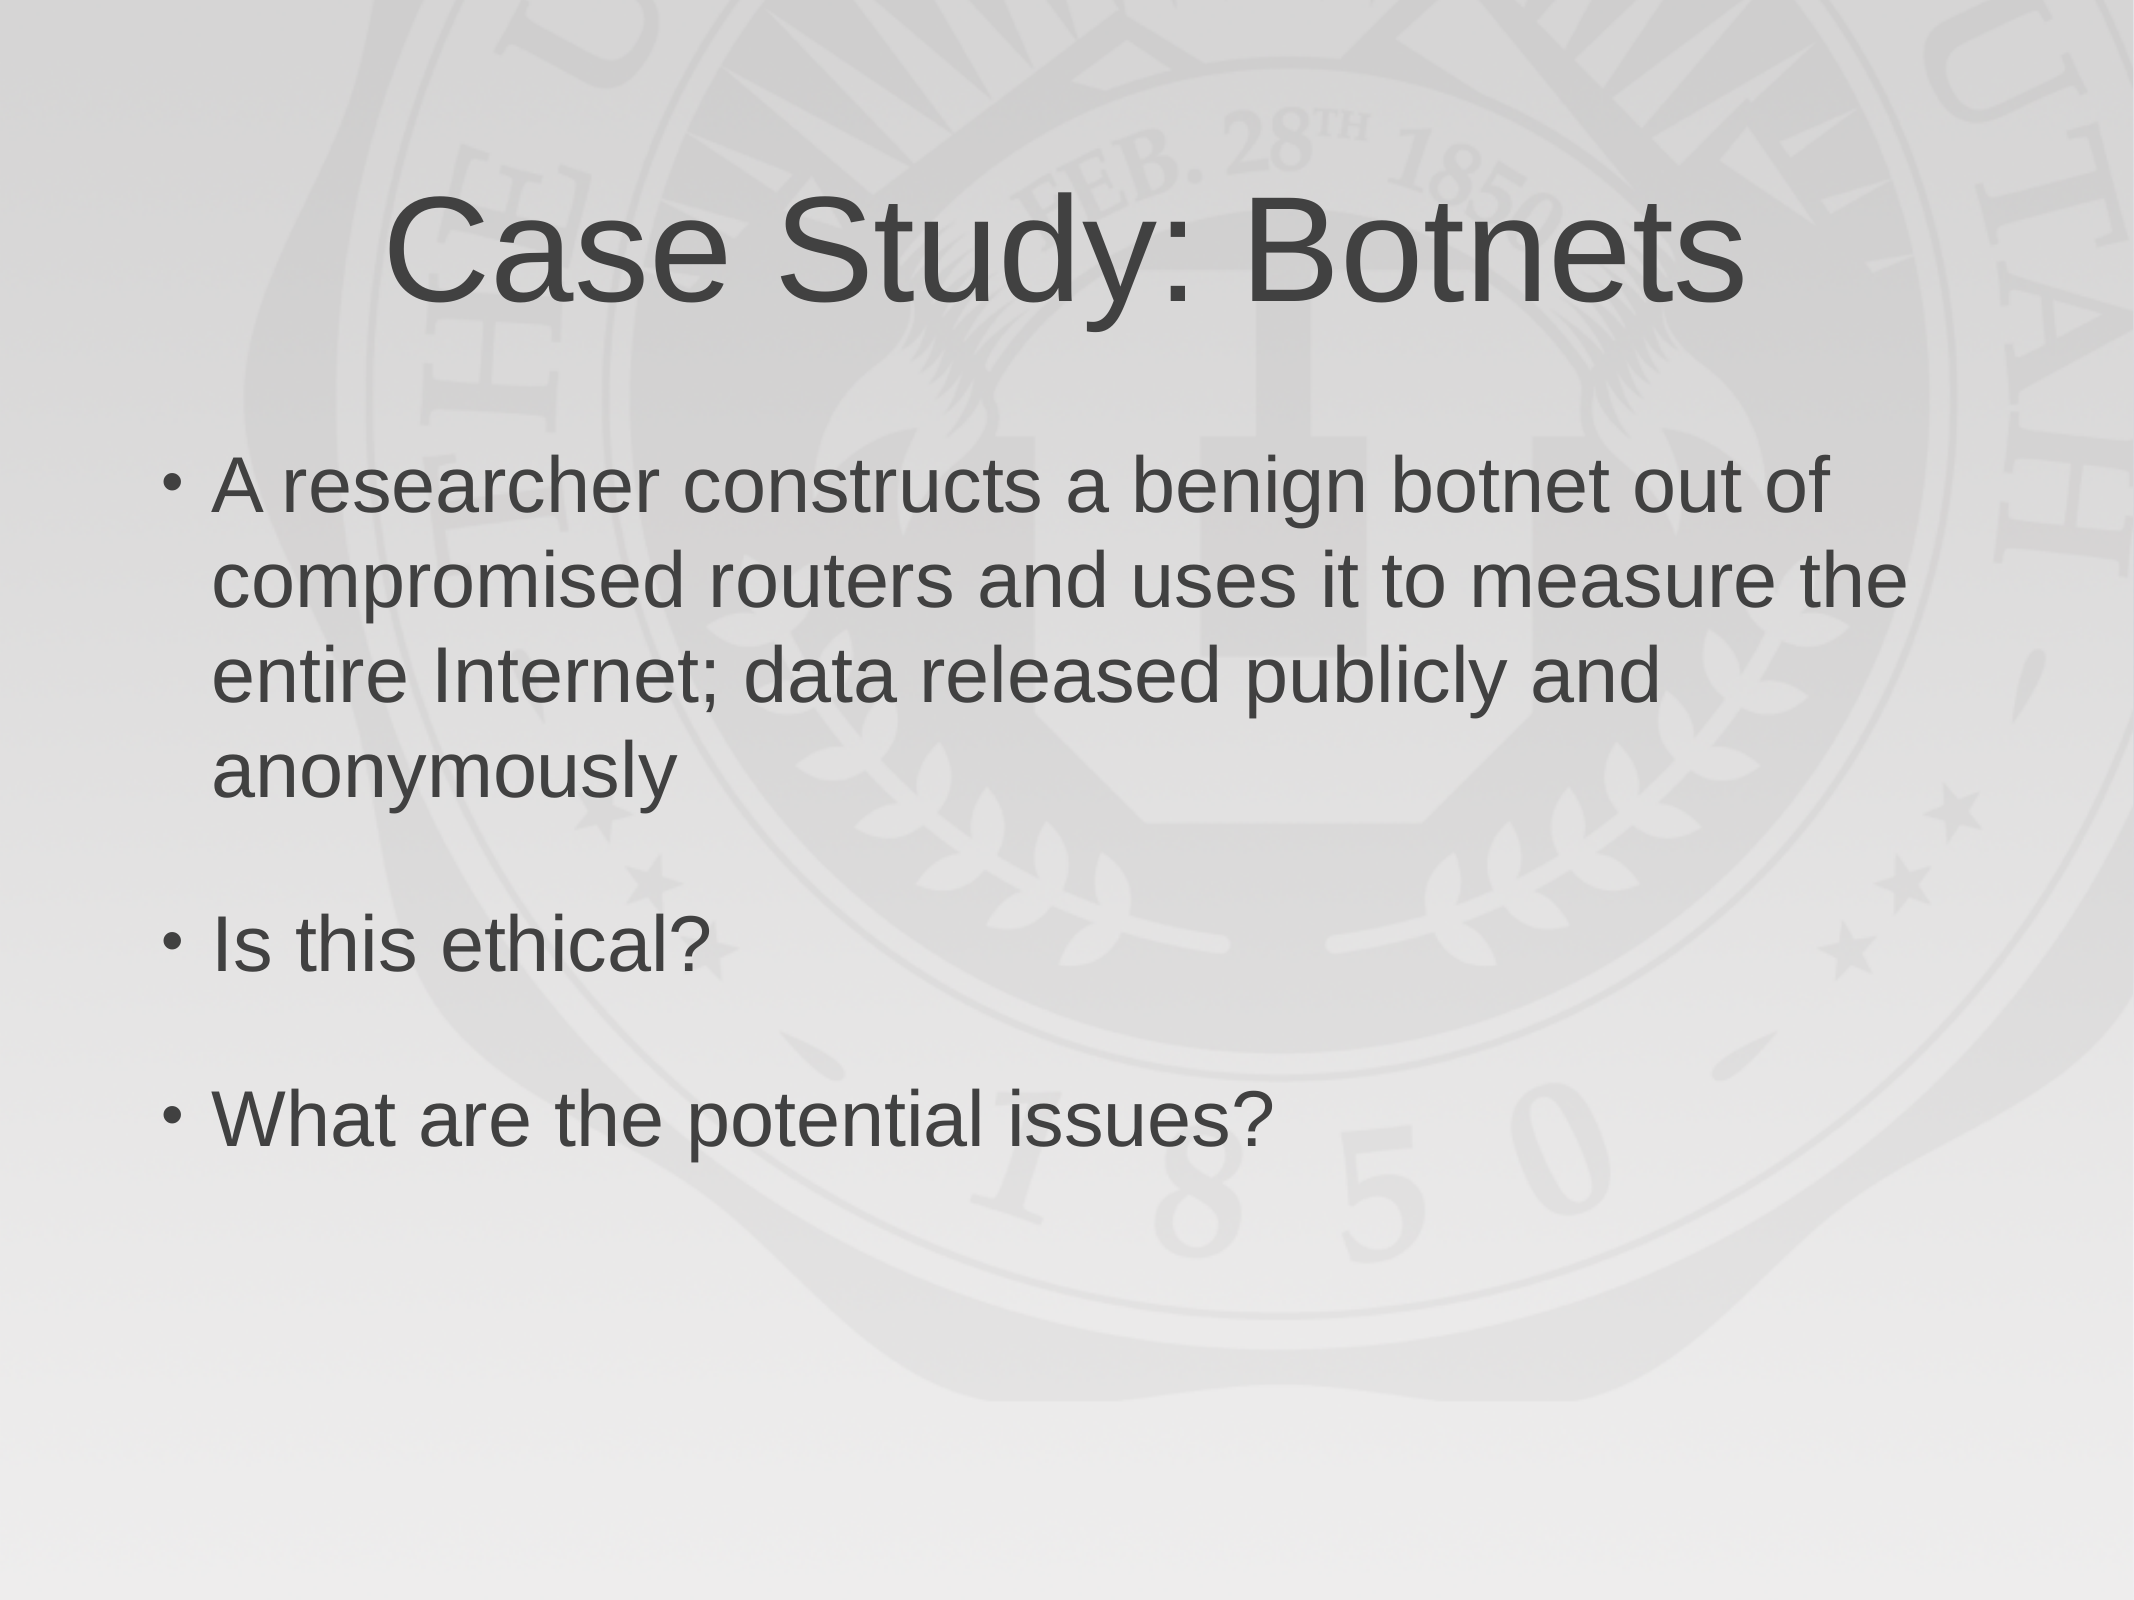

# Case Study: Botnets
A researcher constructs a benign botnet out of compromised routers and uses it to measure the entire Internet; data released publicly and anonymously
Is this ethical?
What are the potential issues?